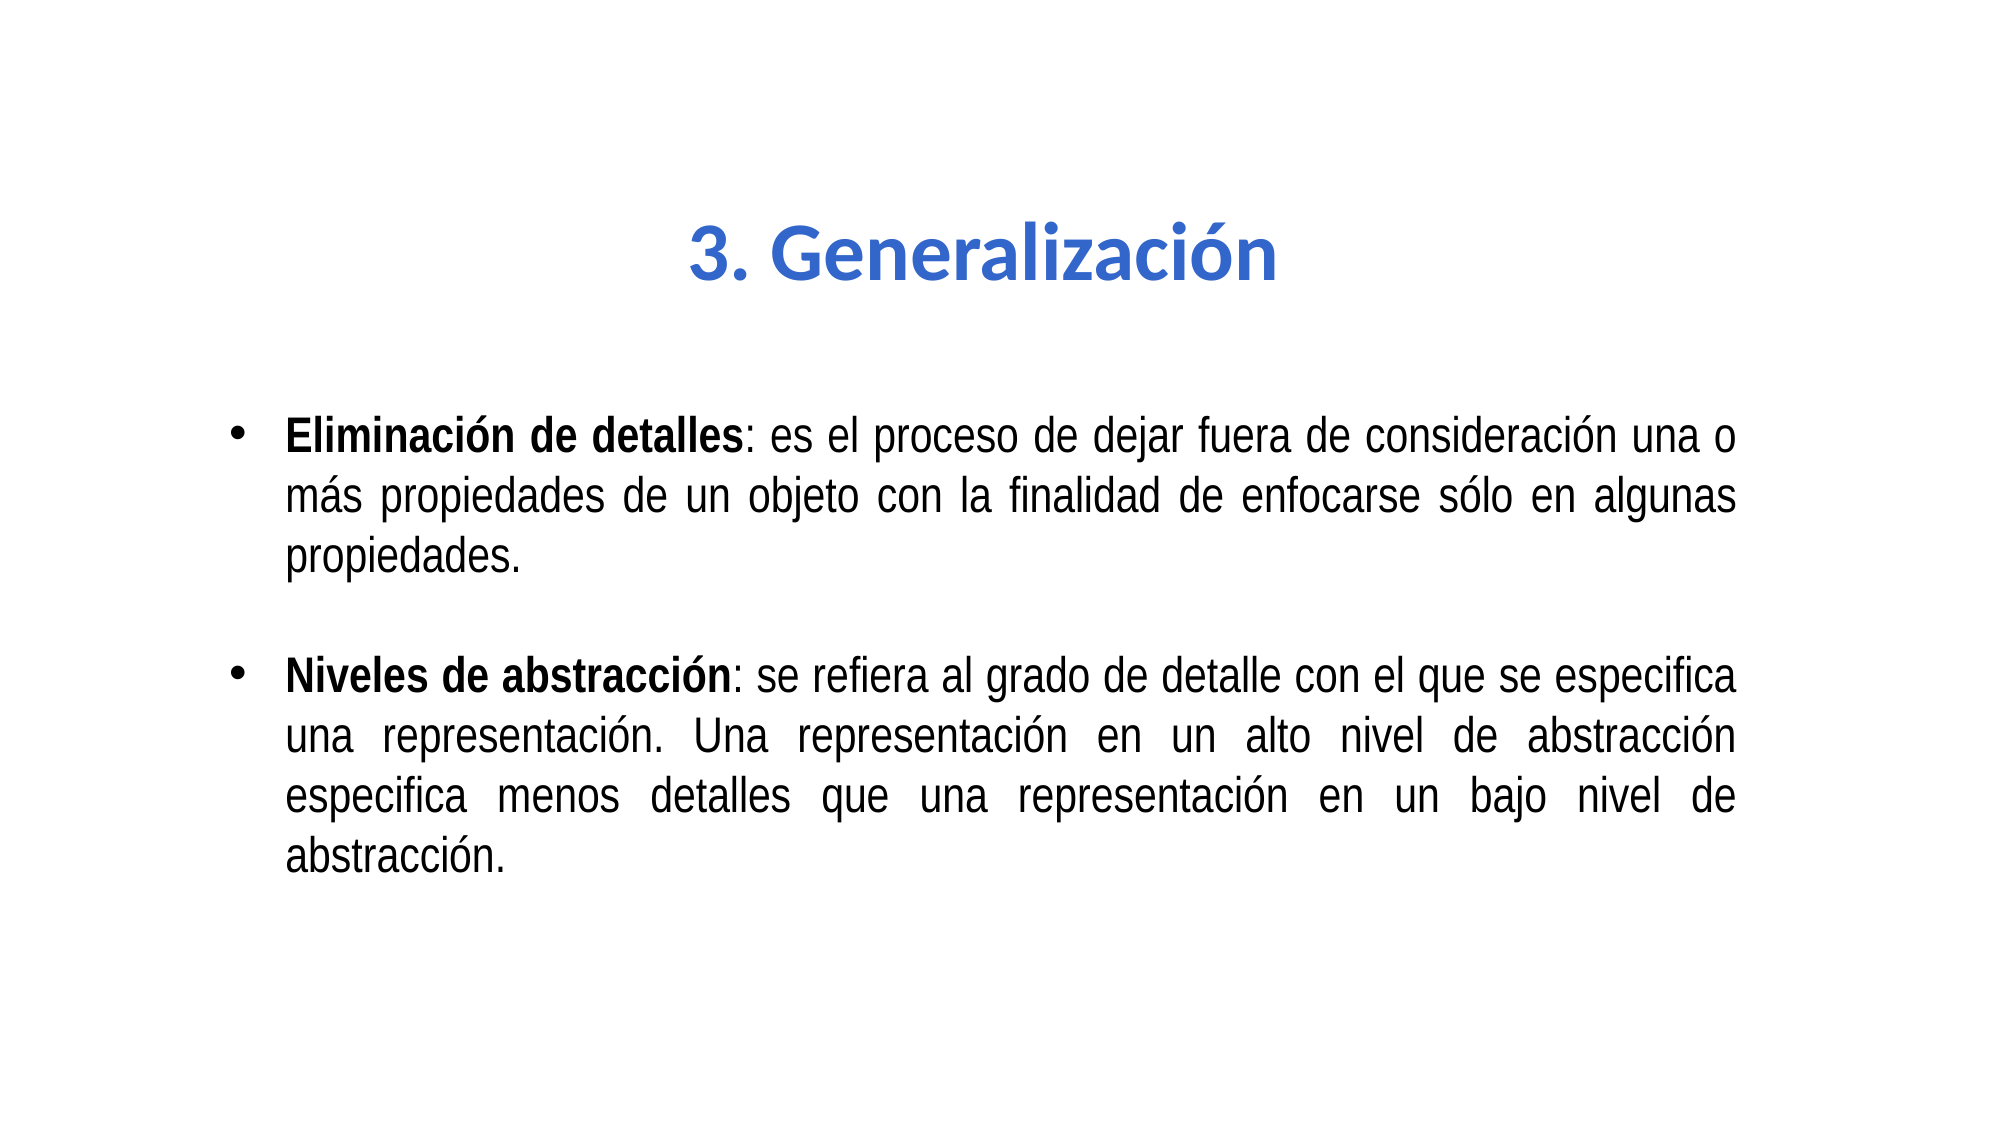

3. Generalización
Eliminación de detalles: es el proceso de dejar fuera de consideración una o más propiedades de un objeto con la finalidad de enfocarse sólo en algunas propiedades.

Niveles de abstracción: se refiera al grado de detalle con el que se especifica una representación. Una representación en un alto nivel de abstracción especifica menos detalles que una representación en un bajo nivel de abstracción.